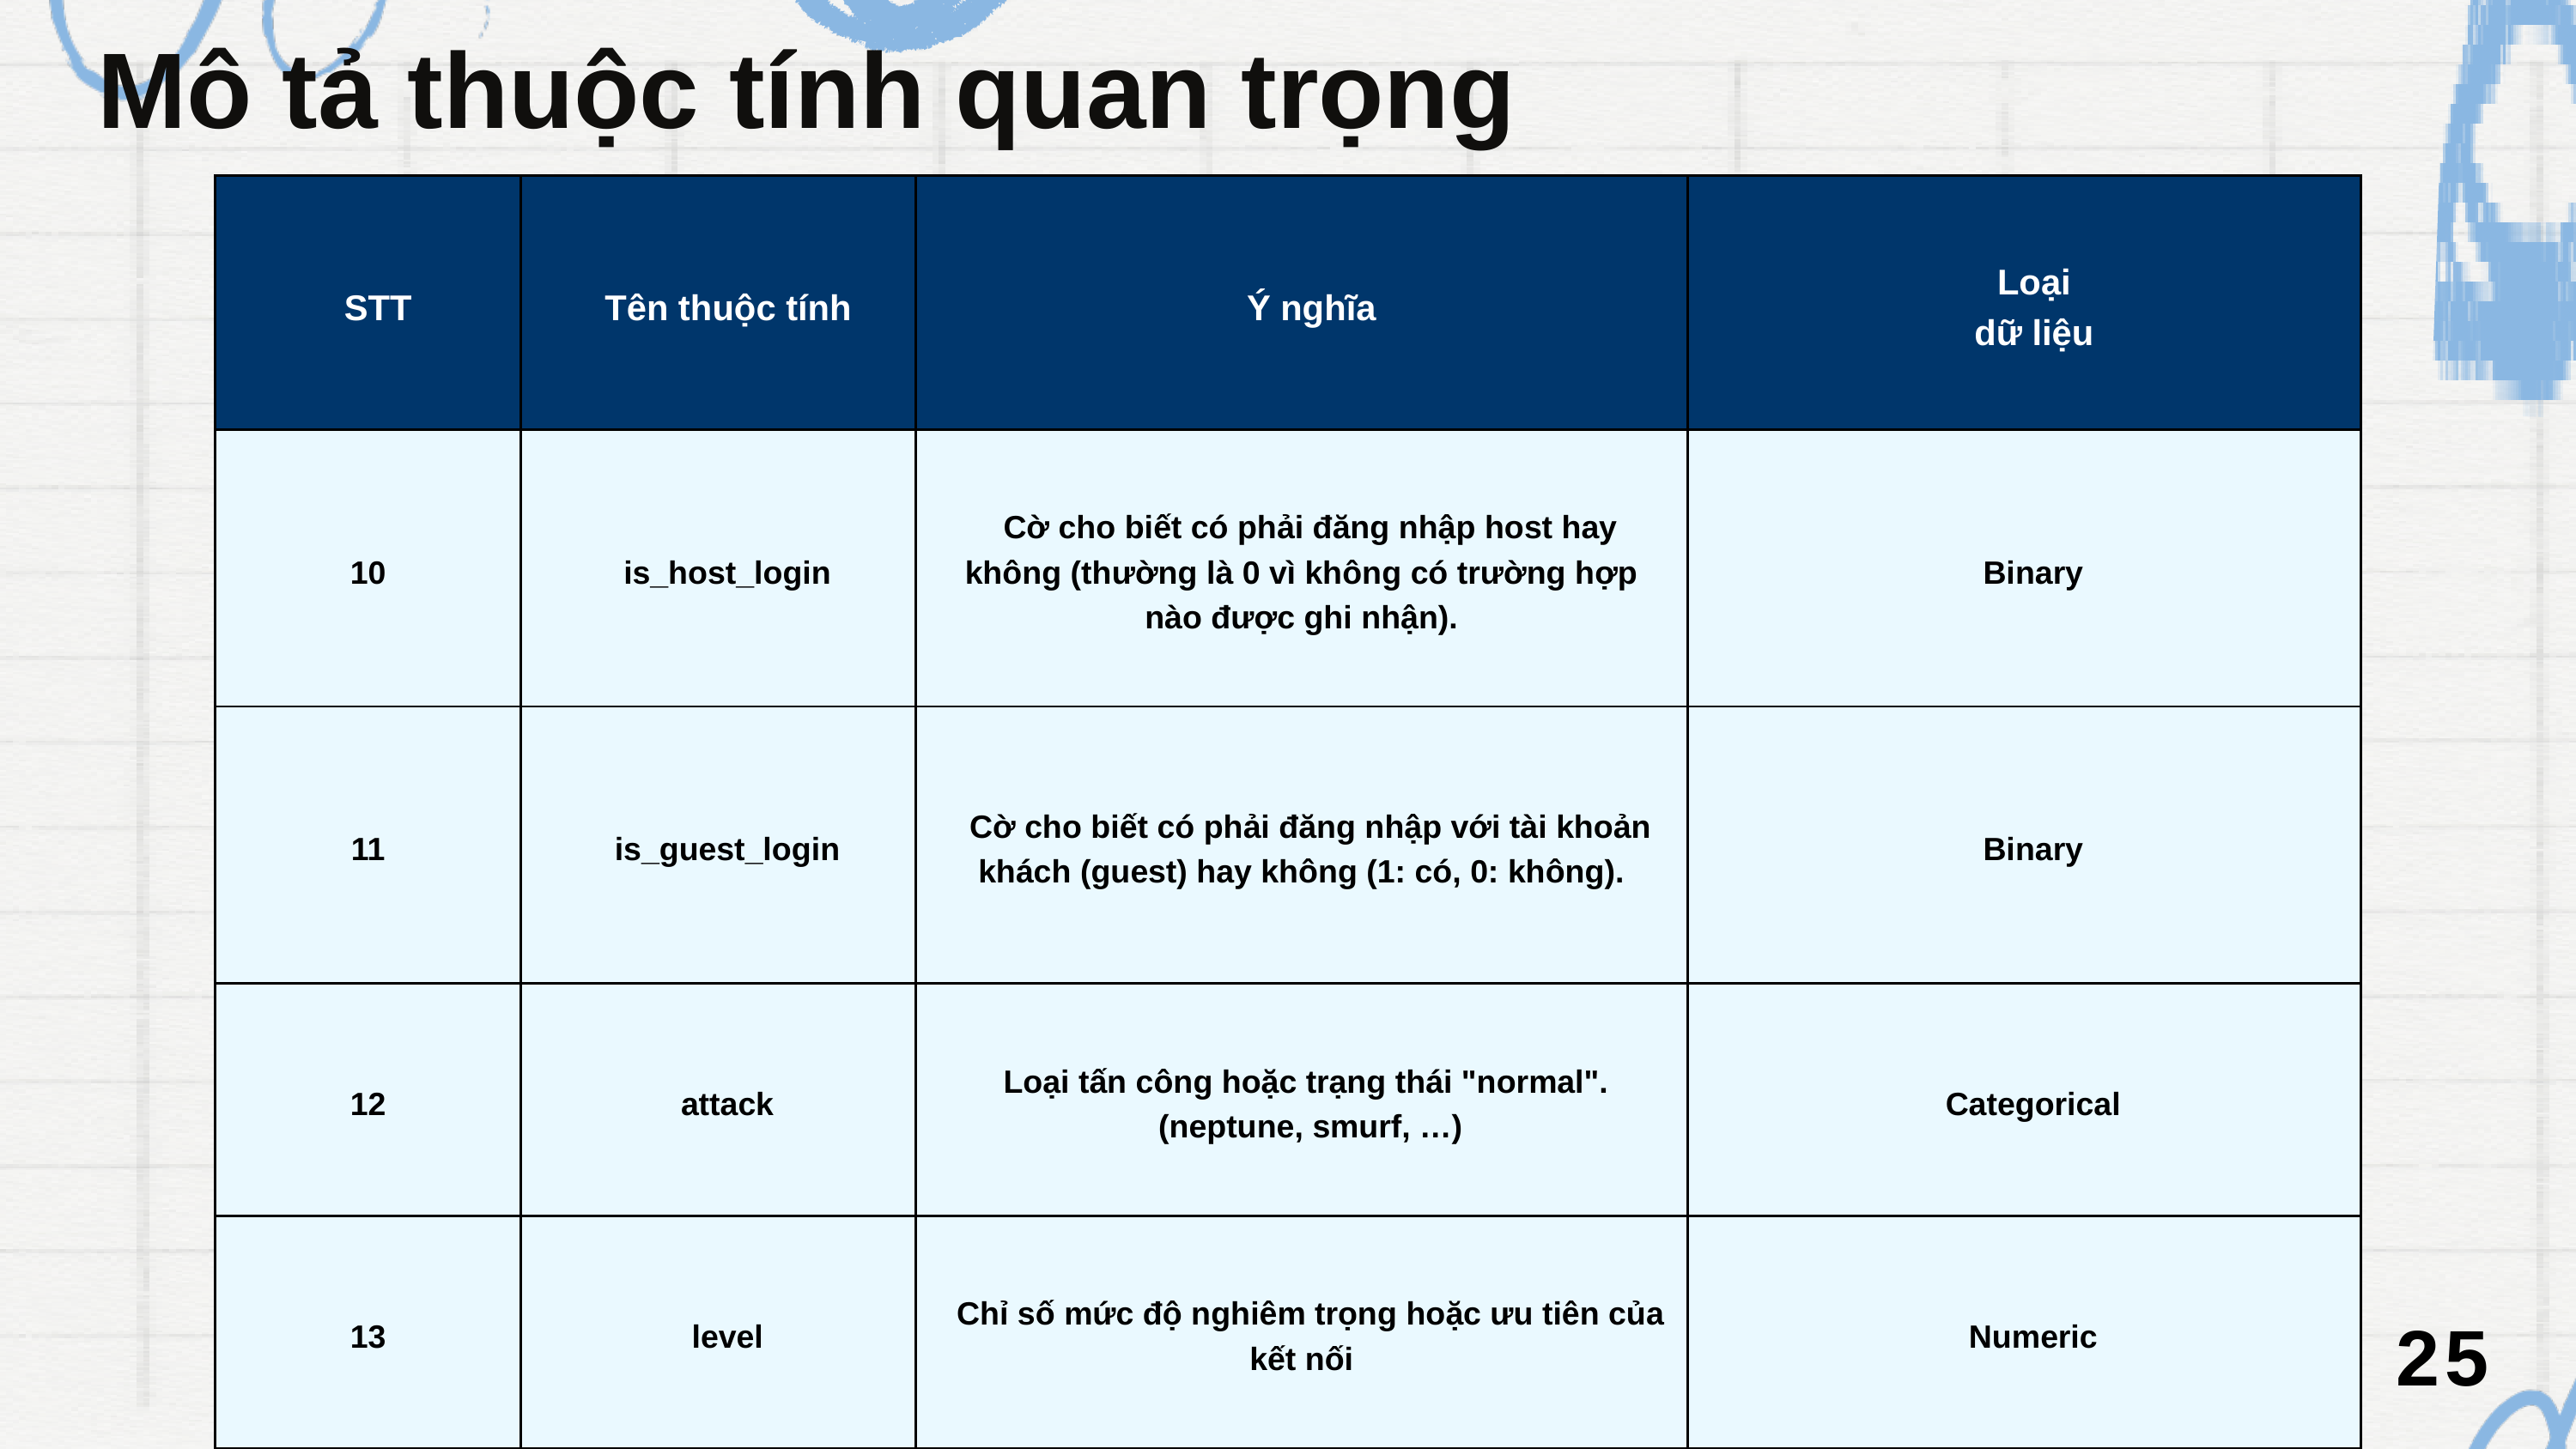

Mô tả thuộc tính quan trọng

| STT | Tên thuộc tính | Ý nghĩa | Loại dữ liệu |
| --- | --- | --- | --- |
| 10 | is\_host\_login | Cờ cho biết có phải đăng nhập host hay không (thường là 0 vì không có trường hợp nào được ghi nhận). | Binary |
| 11 | is\_guest\_login | Cờ cho biết có phải đăng nhập với tài khoản khách (guest) hay không (1: có, 0: không). | Binary |
| 12 | attack | Loại tấn công hoặc trạng thái "normal". (neptune, smurf, …) | Categorical |
| 13 | level | Chỉ số mức độ nghiêm trọng hoặc ưu tiên của kết nối | Numeric |

25